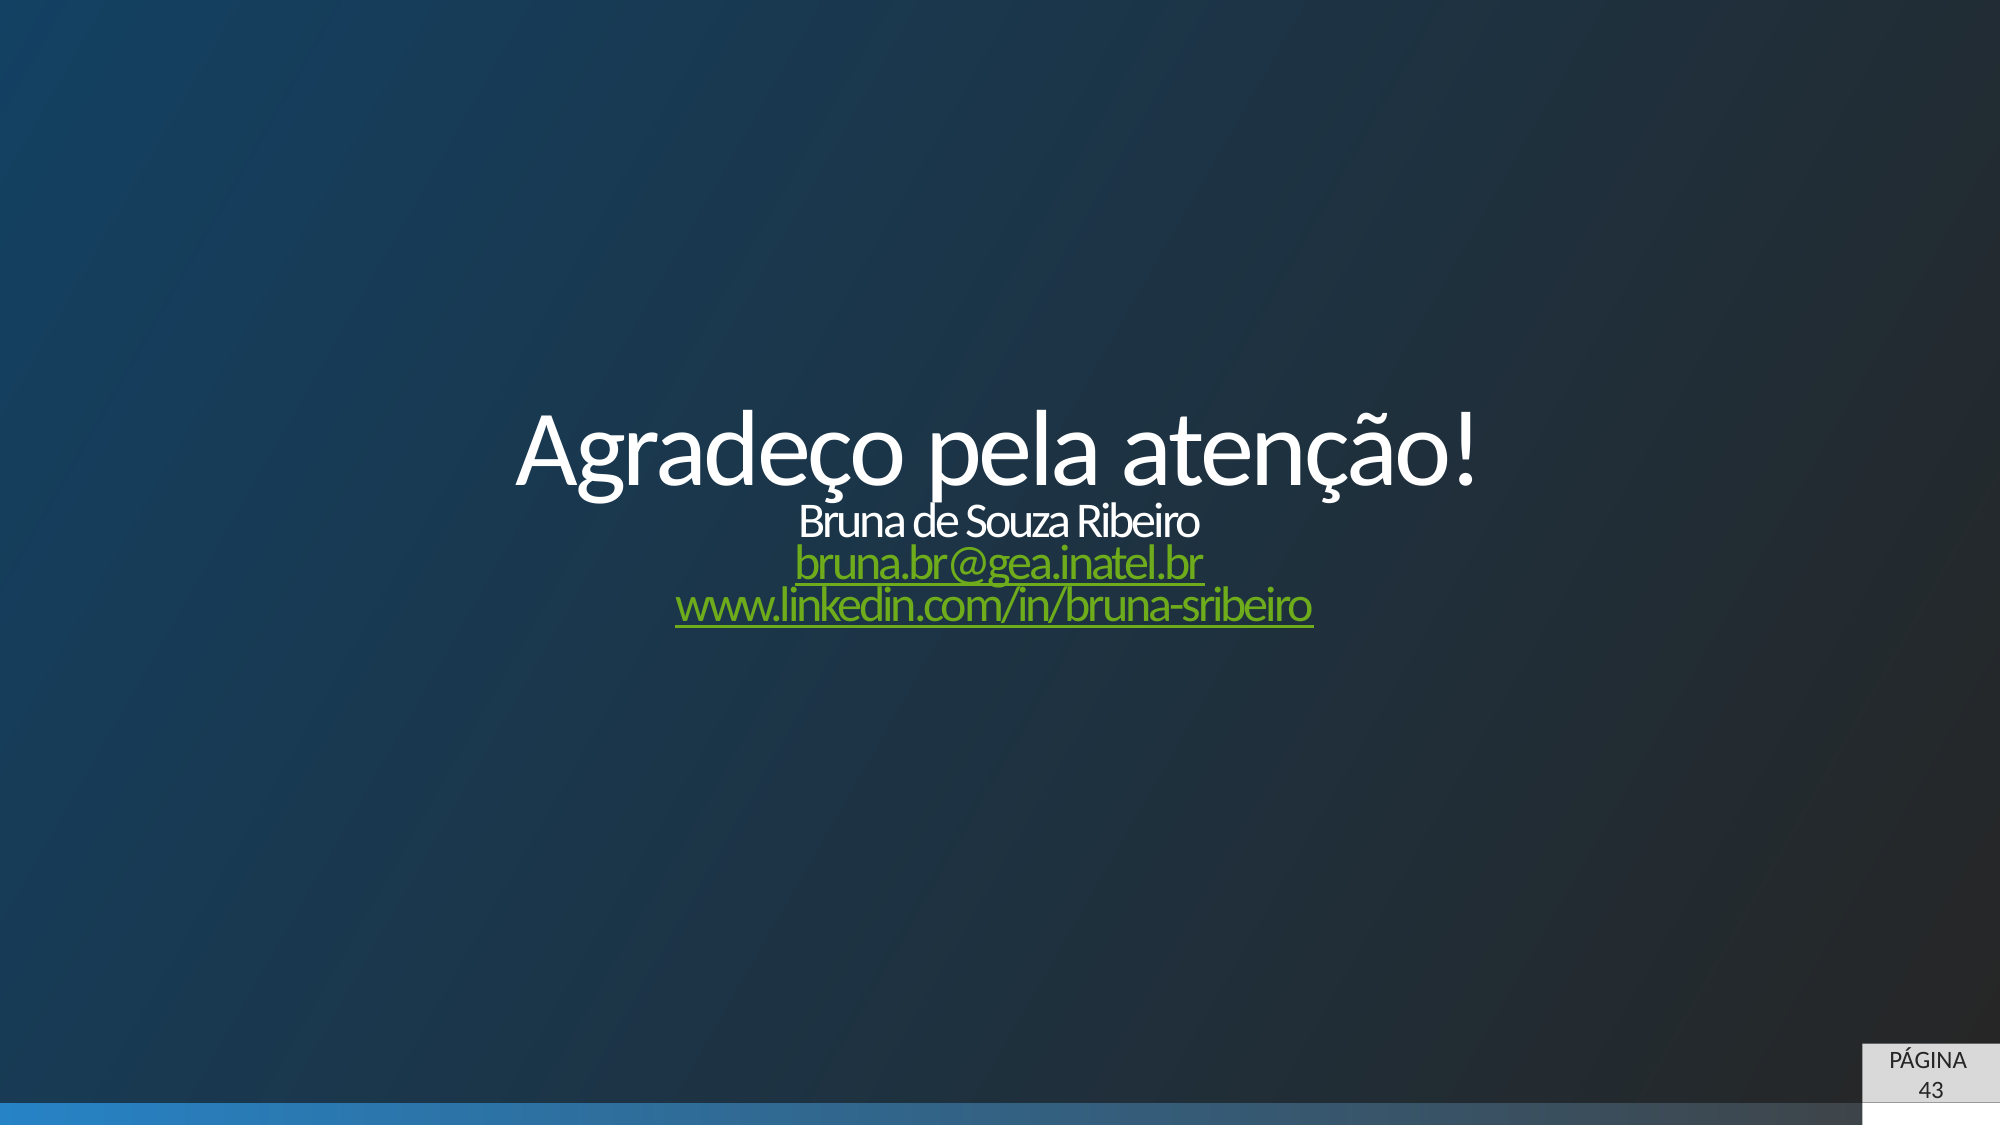

# Agradeço pela atenção! Bruna de Souza Ribeiro bruna.br@gea.inatel.br www.linkedin.com/in/bruna-sribeiro
PÁGINA 43